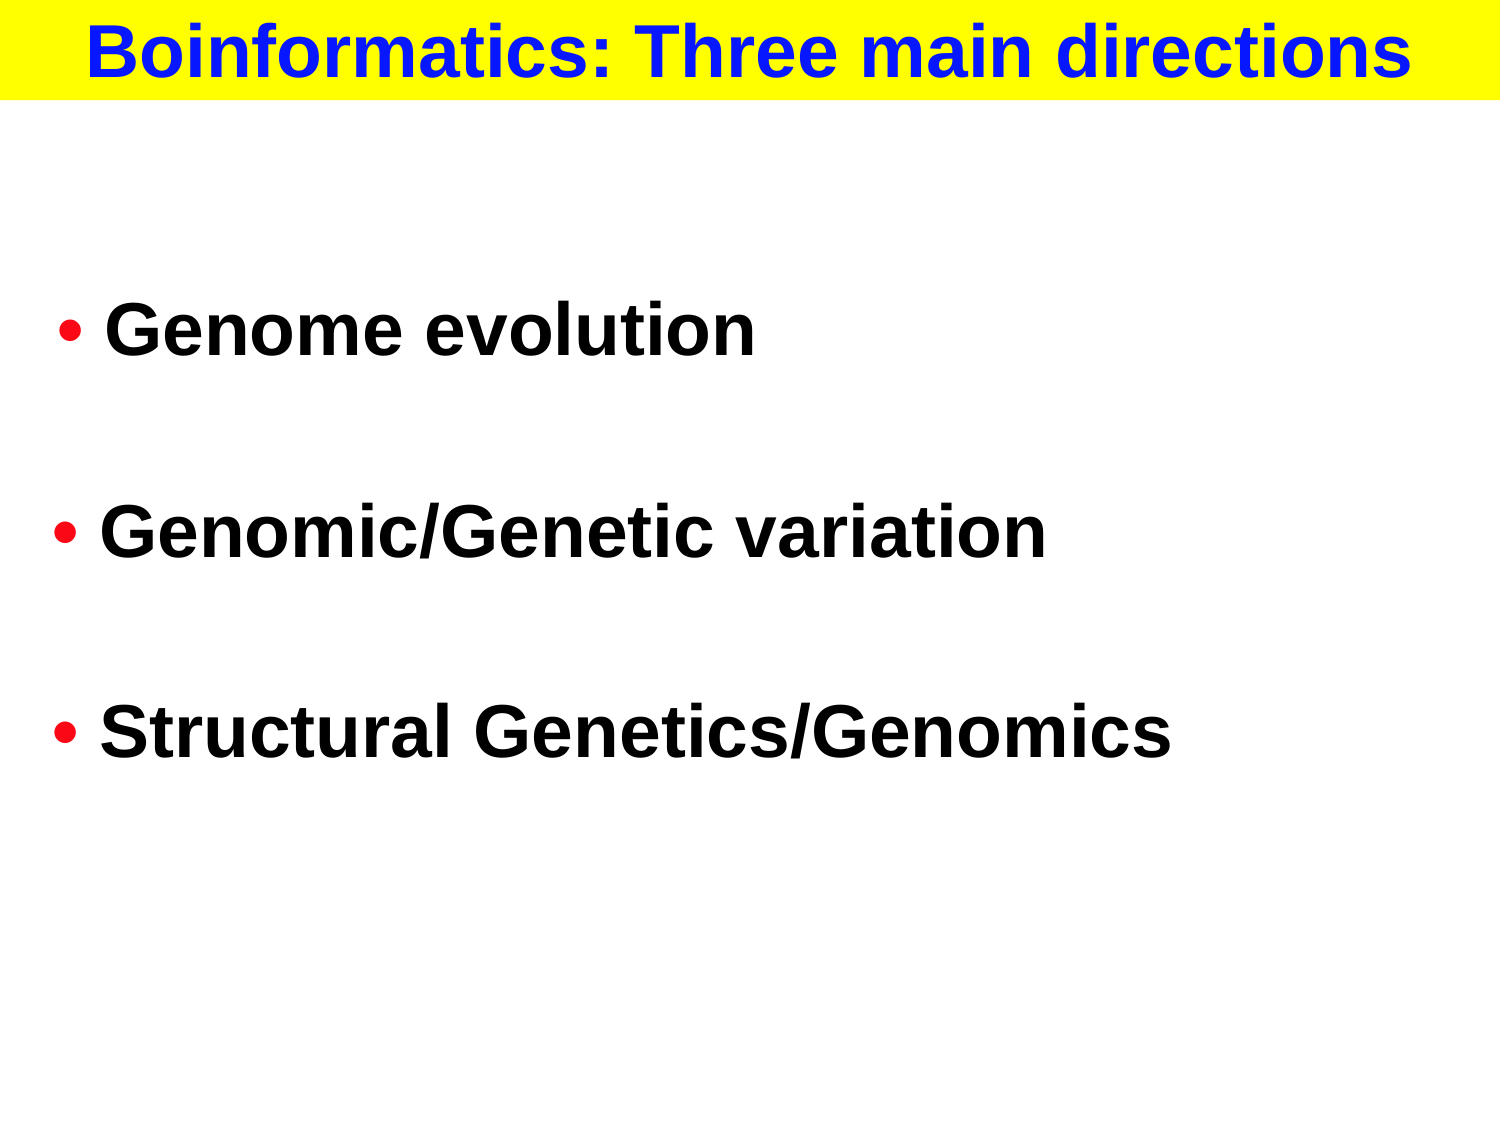

Boinformatics: Three main directions
• Genome evolution
• Genomic/Genetic variation
• Structural Genetics/Genomics